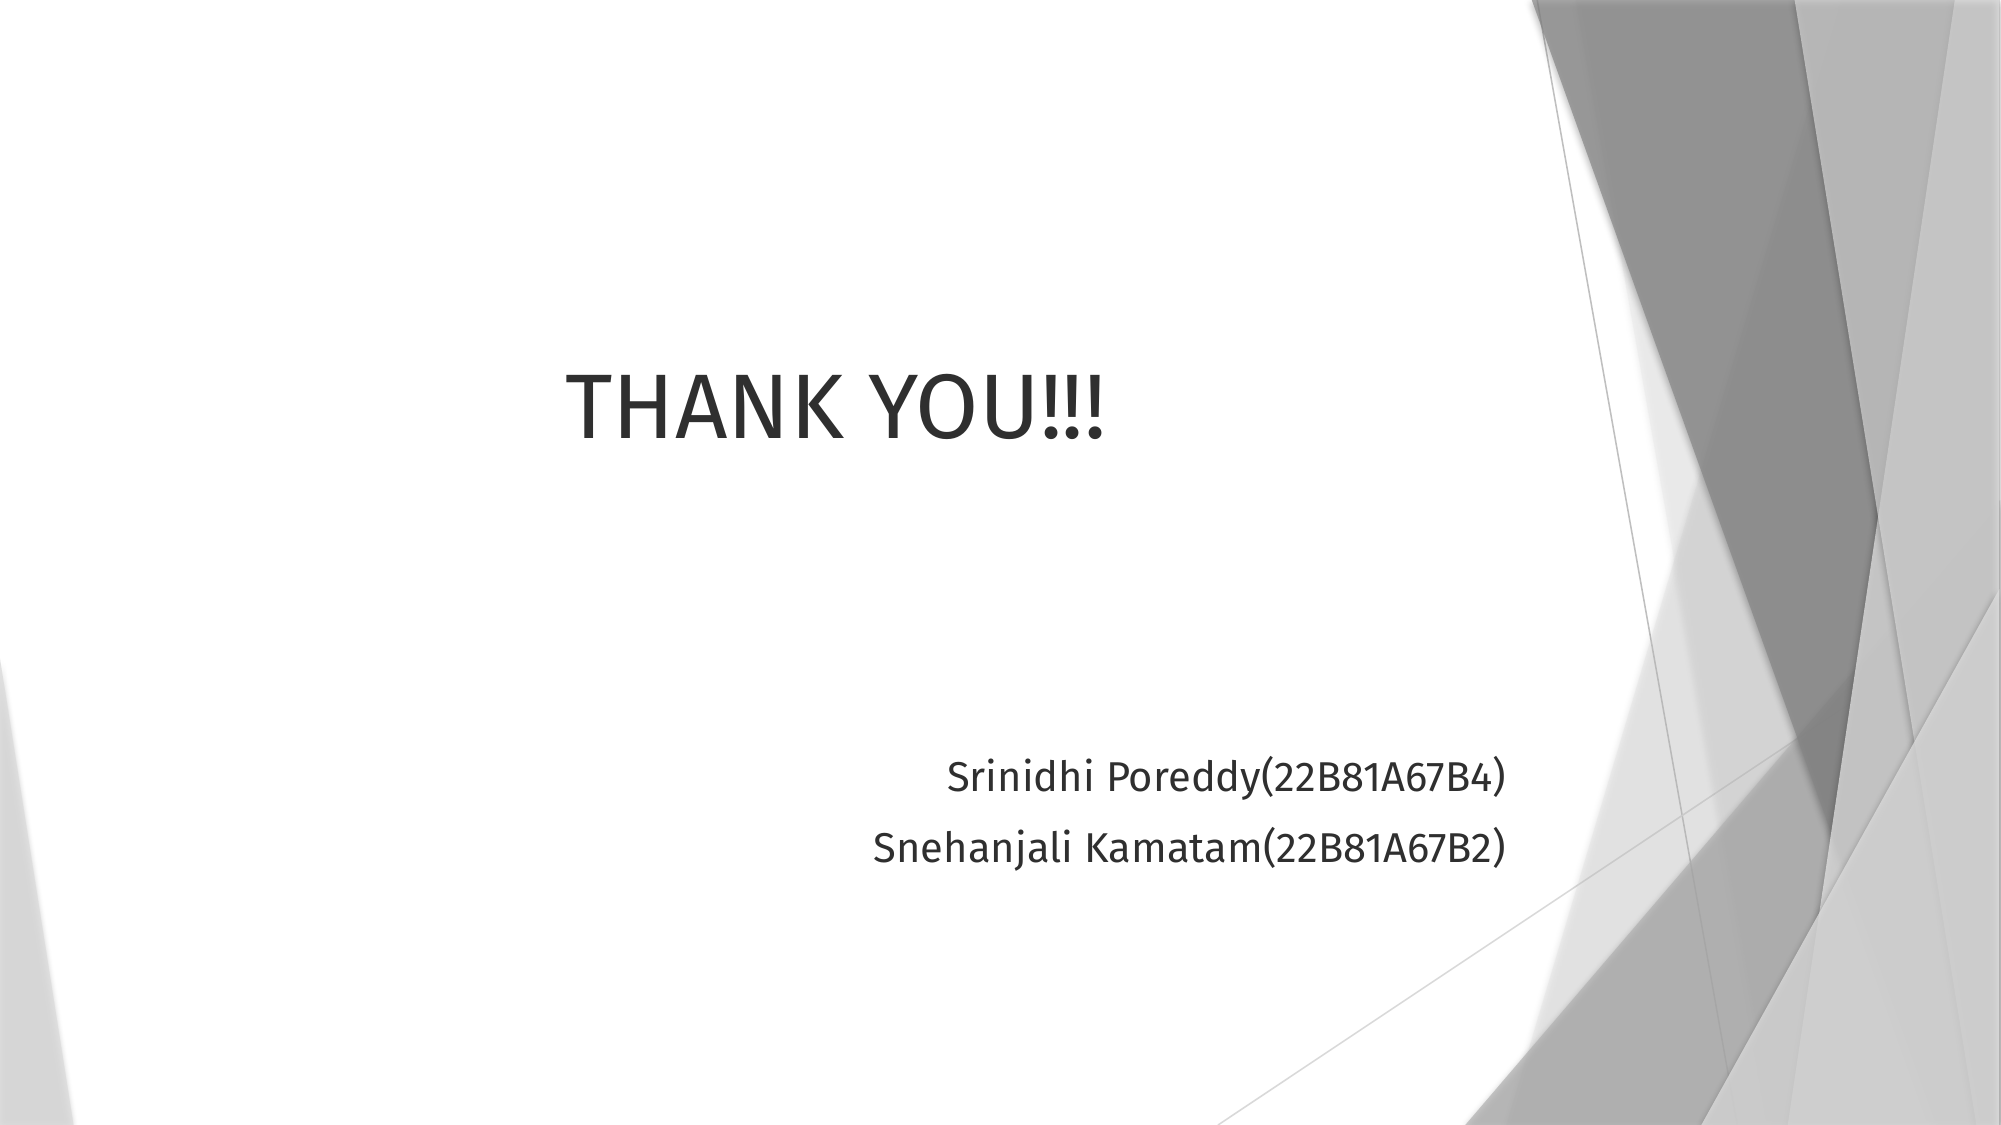

# THANK YOU!!!
Srinidhi Poreddy(22B81A67B4)
Snehanjali Kamatam(22B81A67B2)